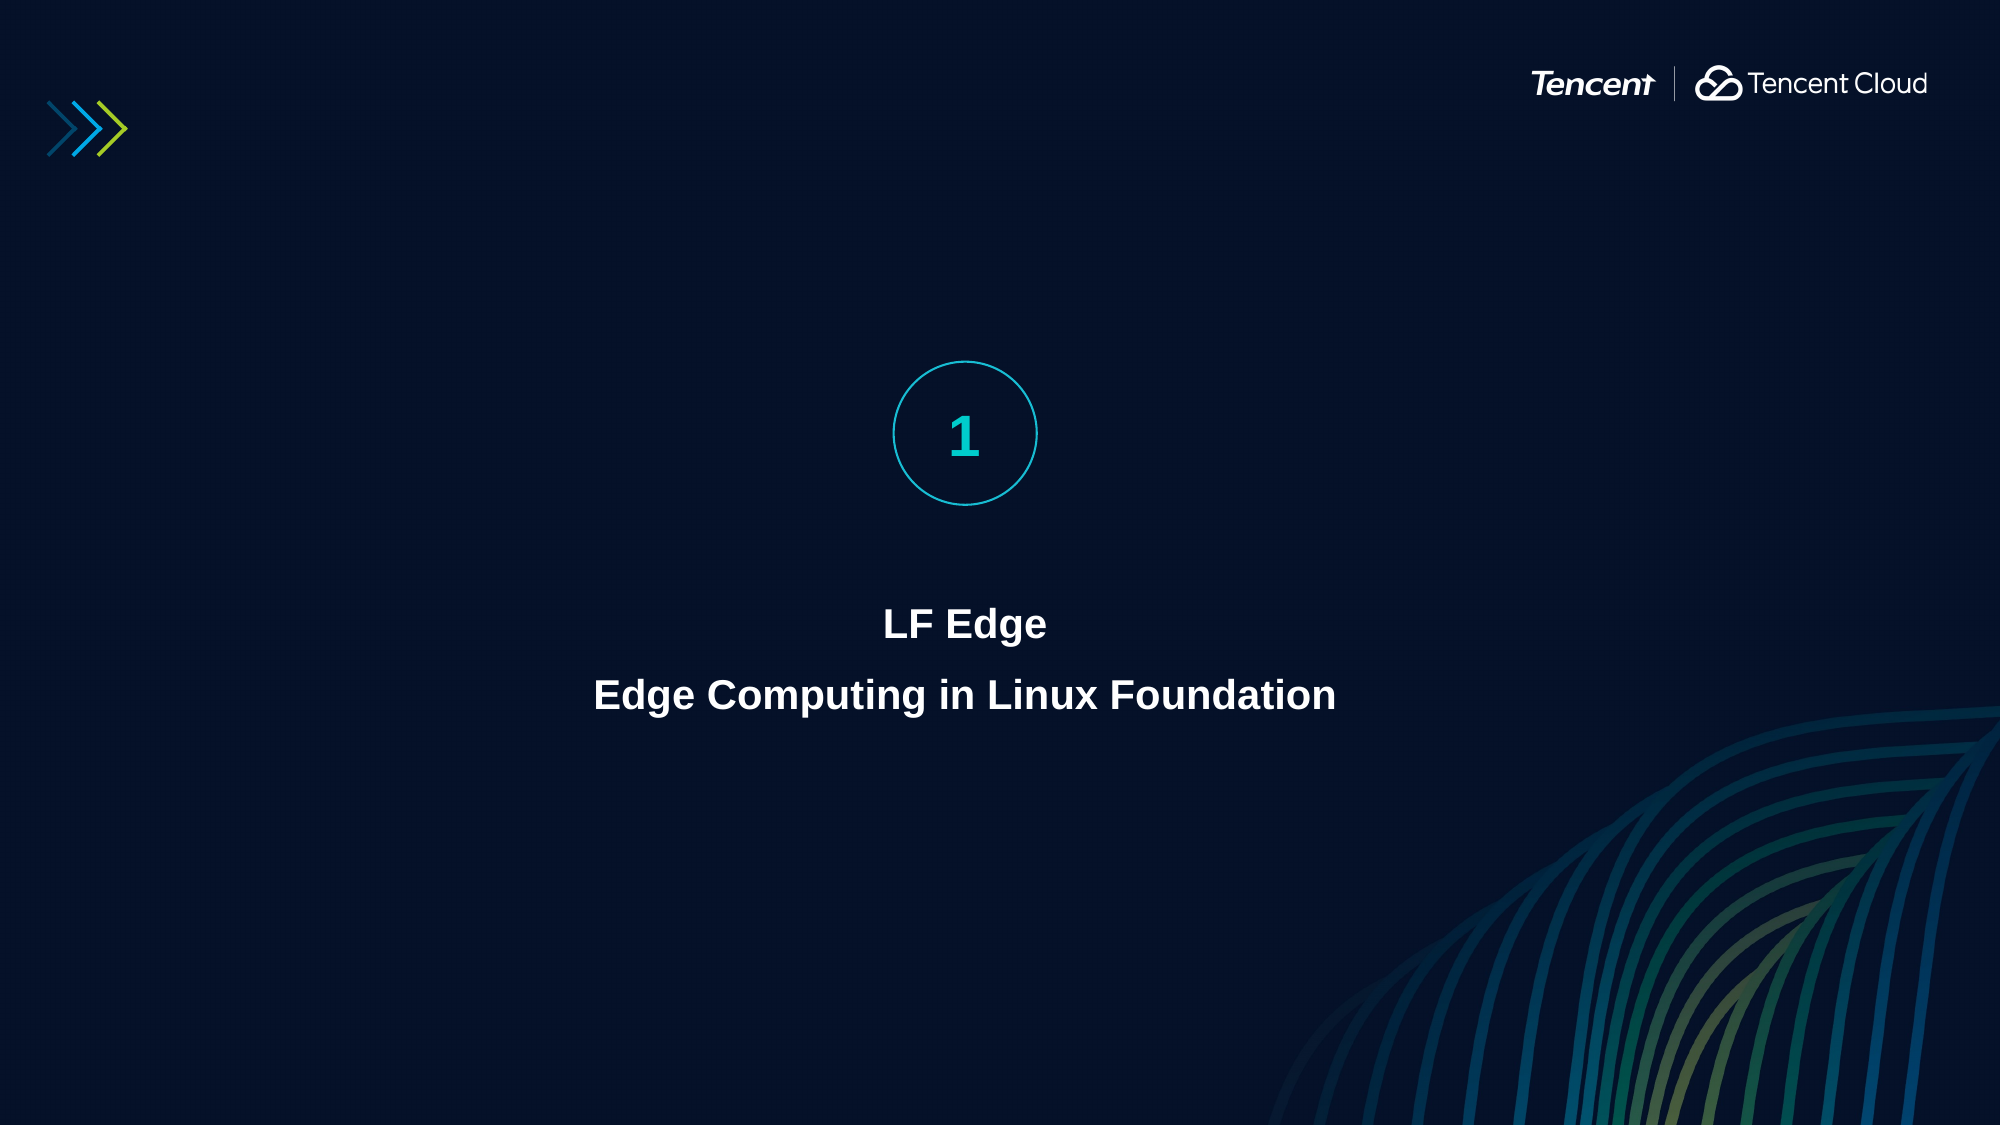

1
LF Edge
Edge Computing in Linux Foundation